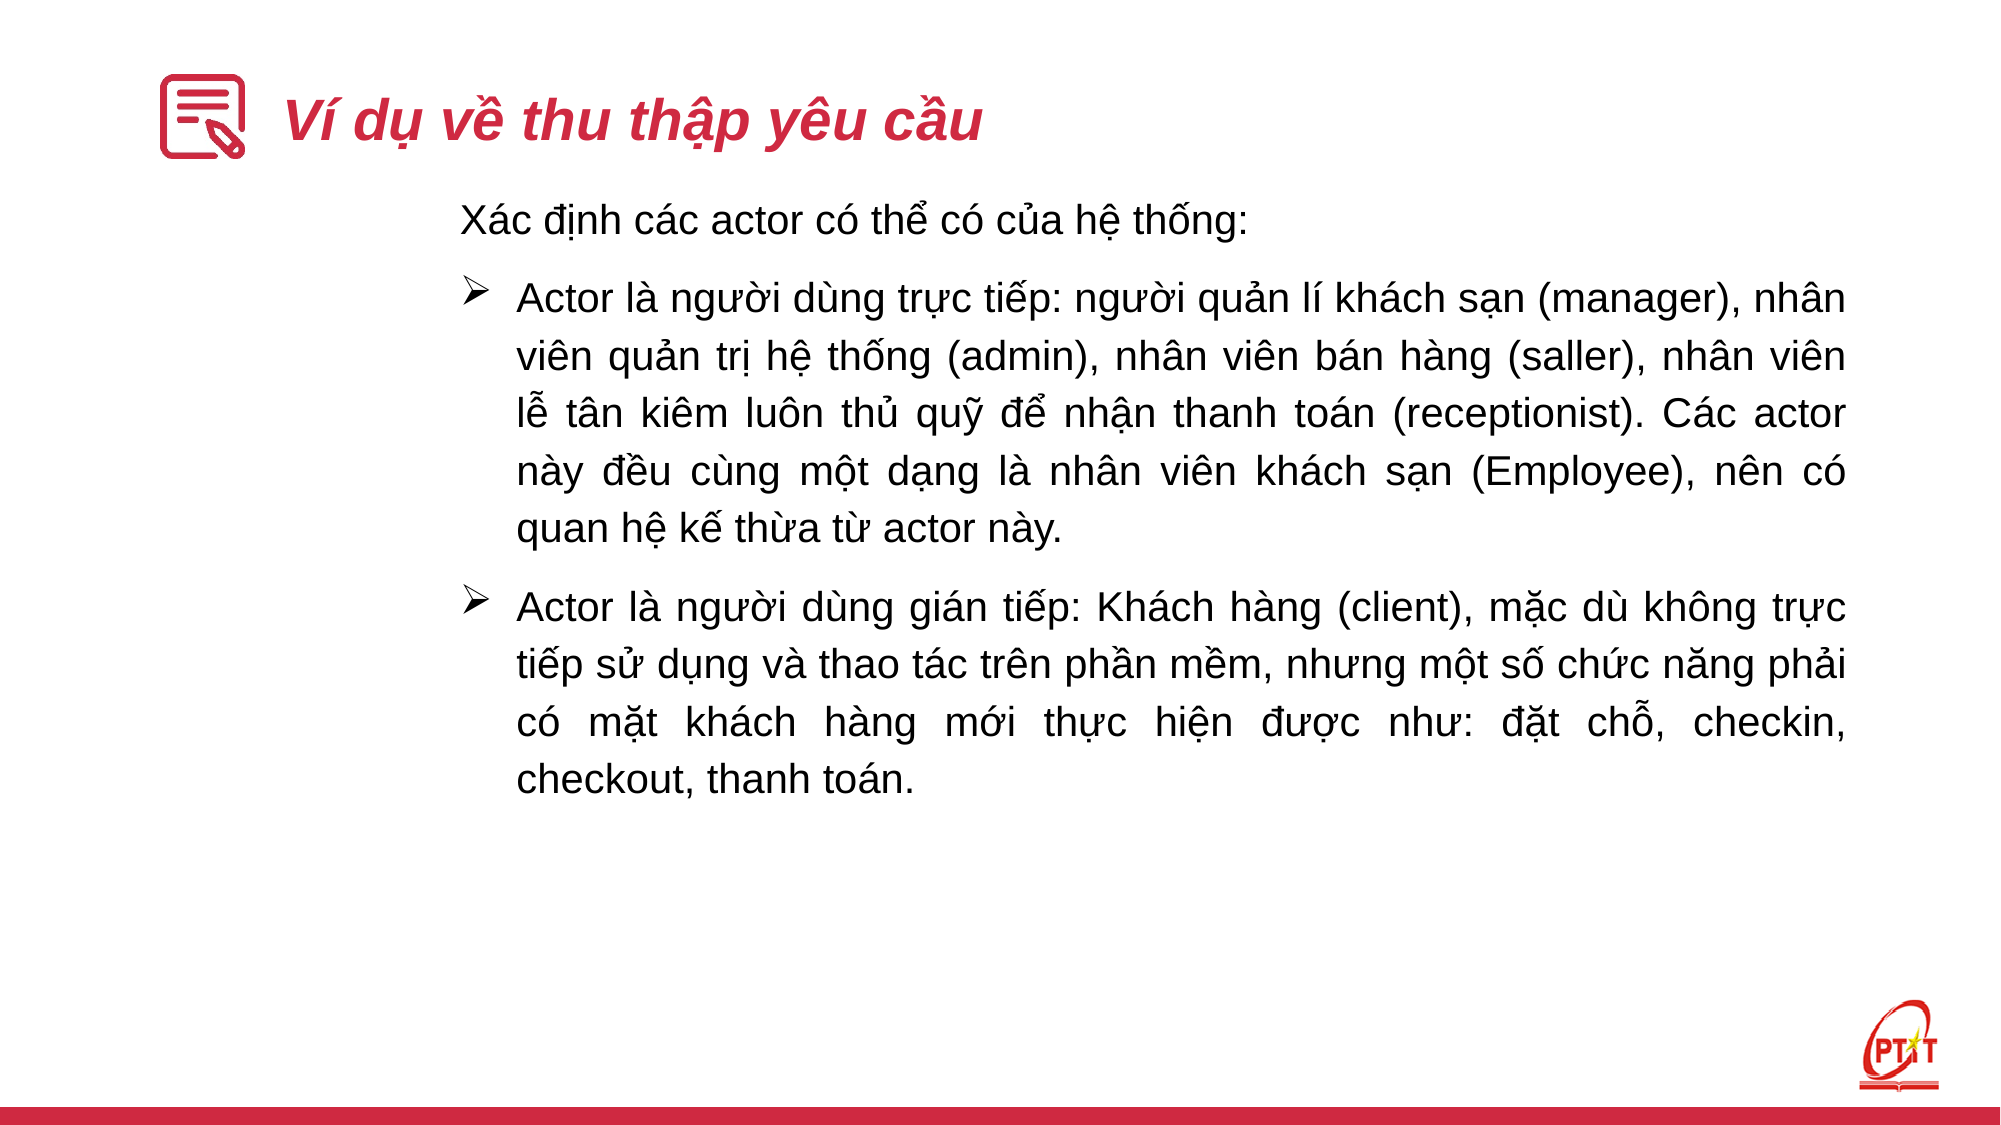

# Ví dụ về thu thập yêu cầu
Xác định các actor có thể có của hệ thống:
Actor là người dùng trực tiếp: người quản lí khách sạn (manager), nhân viên quản trị hệ thống (admin), nhân viên bán hàng (saller), nhân viên lễ tân kiêm luôn thủ quỹ để nhận thanh toán (receptionist). Các actor này đều cùng một dạng là nhân viên khách sạn (Employee), nên có quan hệ kế thừa từ actor này.
Actor là người dùng gián tiếp: Khách hàng (client), mặc dù không trực tiếp sử dụng và thao tác trên phần mềm, nhưng một số chức năng phải có mặt khách hàng mới thực hiện được như: đặt chỗ, checkin, checkout, thanh toán.